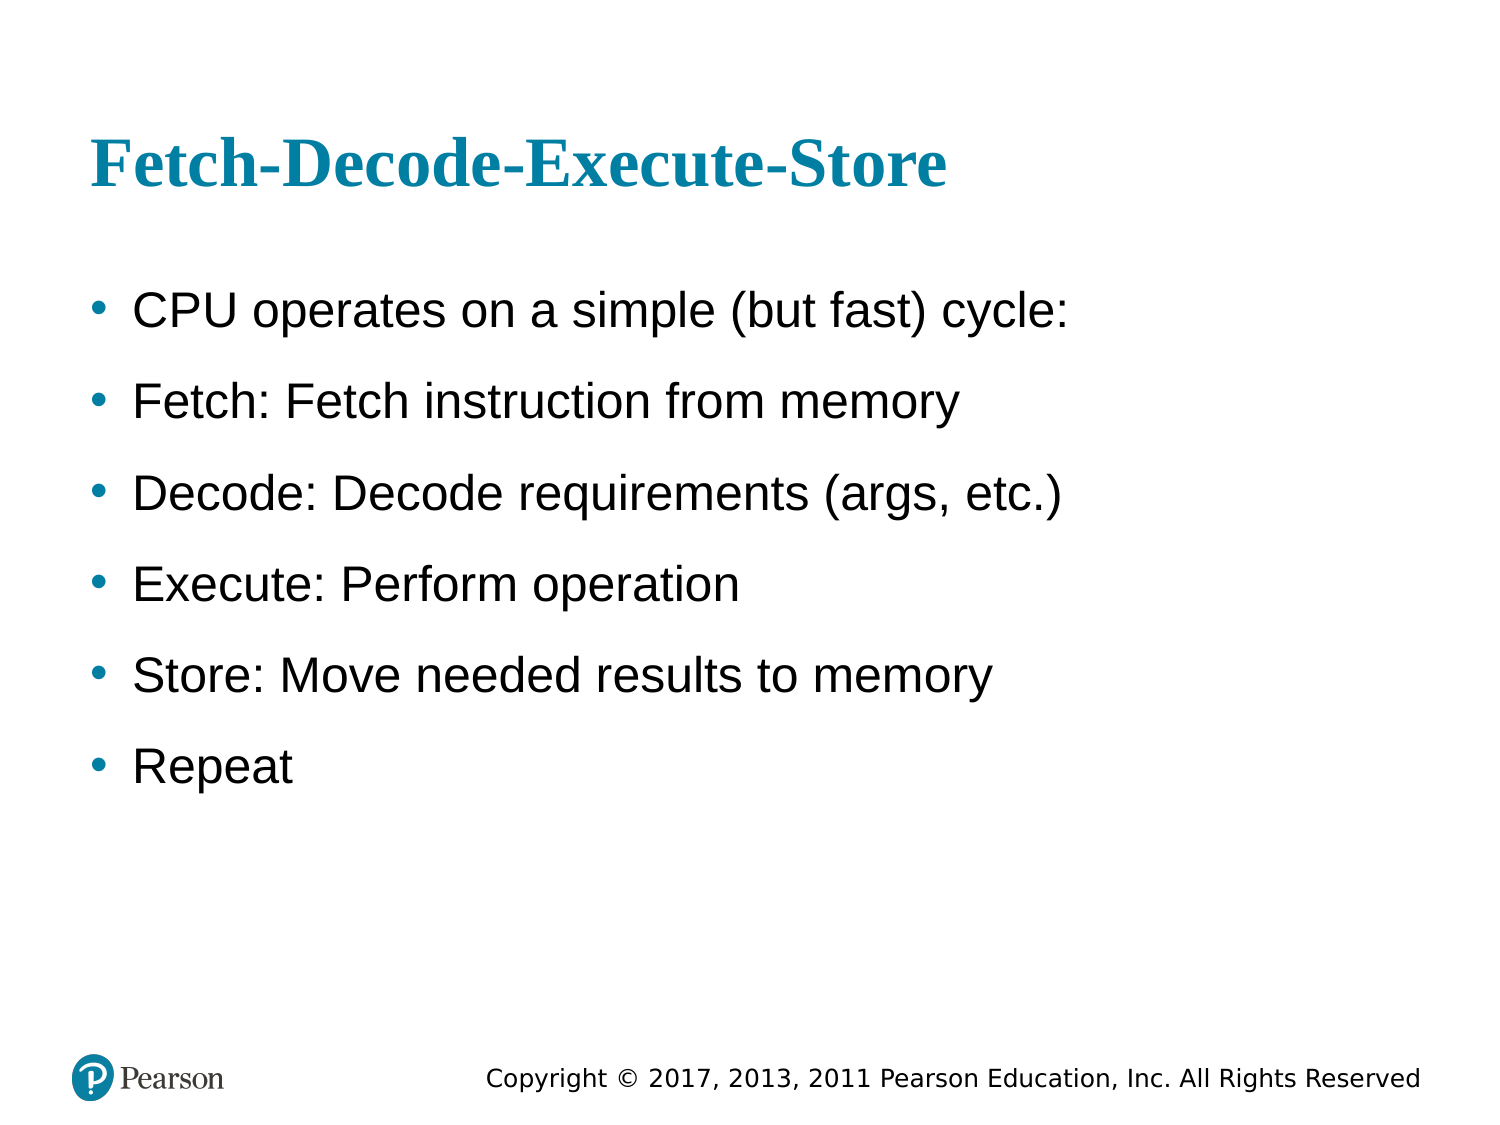

# Fetch-Decode-Execute-Store
C P U operates on a simple (but fast) cycle:
Fetch: Fetch instruction from memory
Decode: Decode requirements (args, etc.)
Execute: Perform operation
Store: Move needed results to memory
Repeat